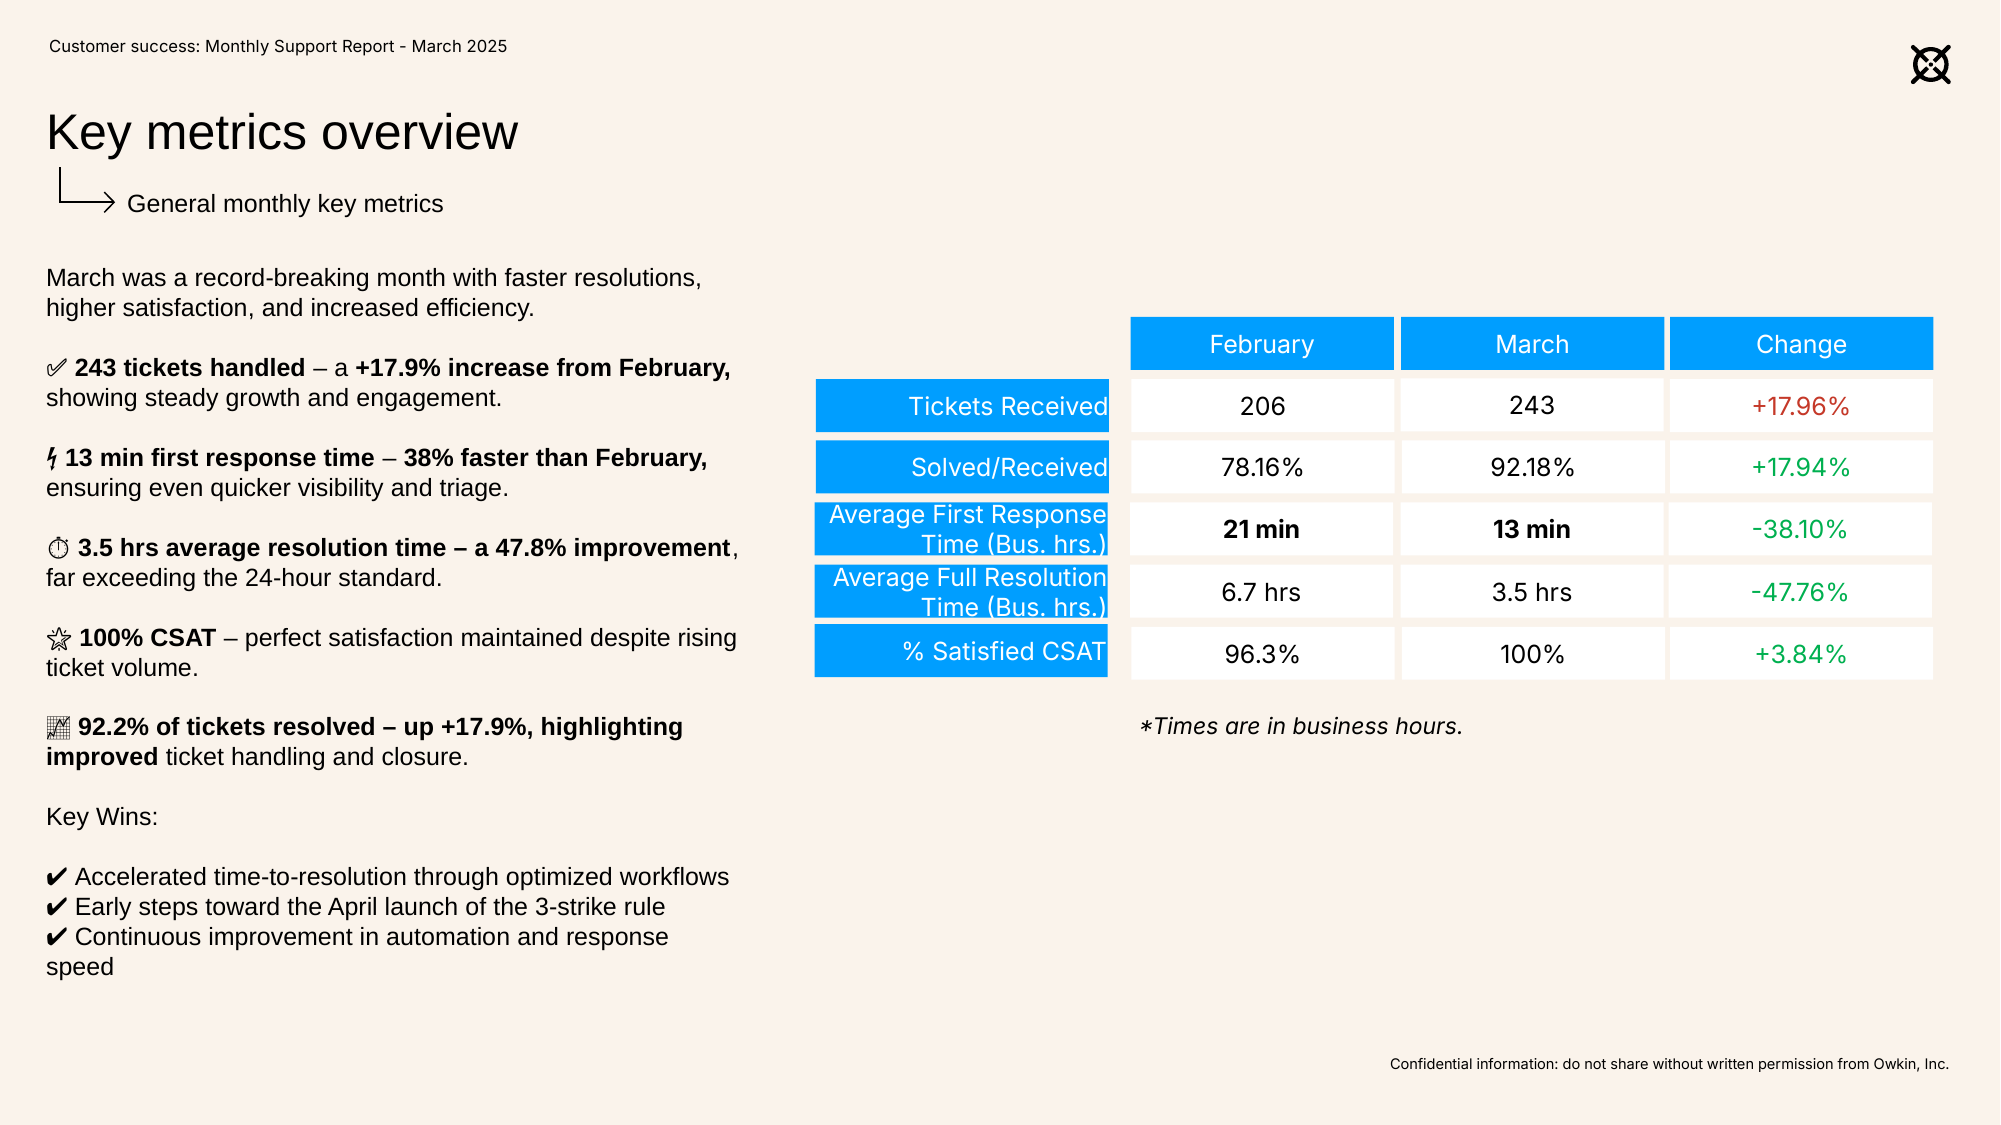

Customer success: Monthly Support Report - March 2025

# Key metrics overview

General monthly key metrics

March was a record-breaking month with faster resolutions, higher satisfaction, and increased efficiency.

✅ 243 tickets handled – a +17.9% increase from February, showing steady growth and engagement.

⚡ 13 min first response time – 38% faster than February, ensuring even quicker visibility and triage.

⏱️ 3.5 hrs average resolution time – a 47.8% improvement, far exceeding the 24-hour standard.

🌟 100% CSAT – perfect satisfaction maintained despite rising ticket volume.

📈 92.2% of tickets resolved – up +17.9%, highlighting improved ticket handling and closure.

Key Wins:

✔️ Accelerated time-to-resolution through optimized workflows
✔️ Early steps toward the April launch of the 3-strike rule
✔️ Continuous improvement in automation and response speed
February
March
Change
243
Tickets Received
206
+17.96%
Solved/Received
78.16%
92.18%
+17.94%
Average First Response Time (Bus. hrs.)
21 min
13 min
-38.10%
Average Full Resolution Time (Bus. hrs.)
6.7 hrs
3.5 hrs
-47.76%
% Satisfied CSAT
96.3%
100%
+3.84%
*Times are in business hours.